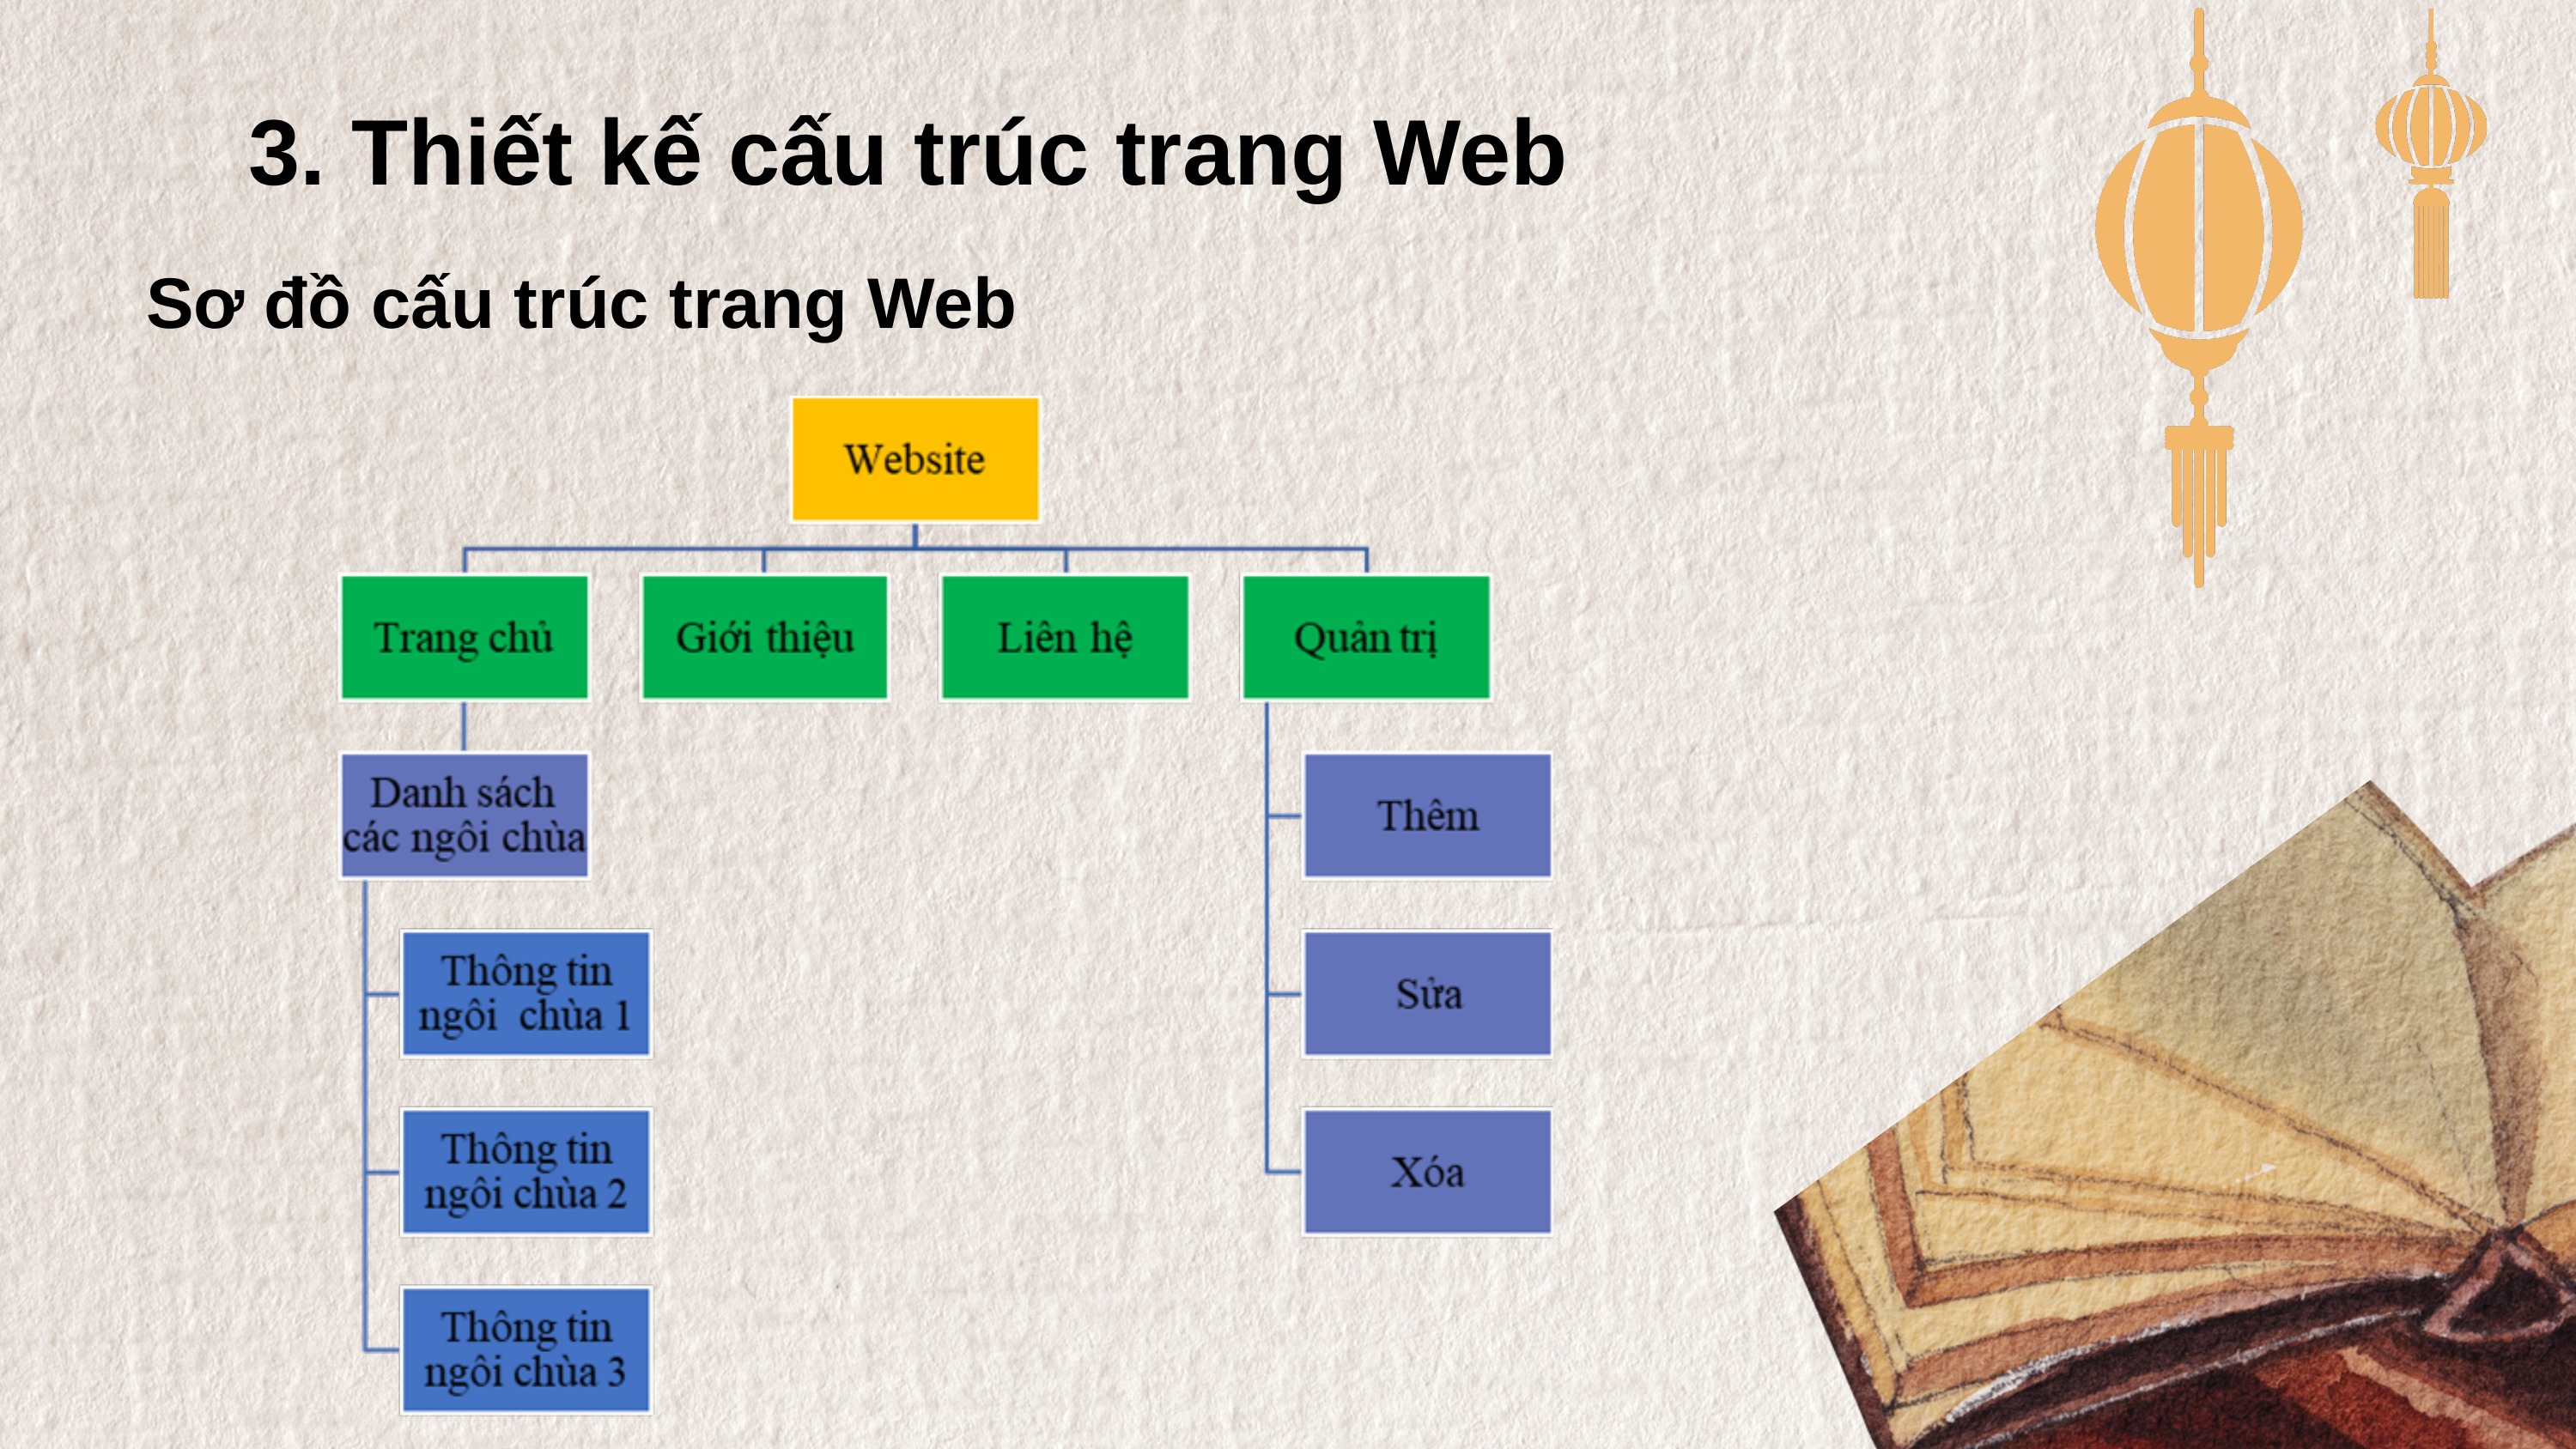

3. Thiết kế cấu trúc trang Web
Sơ đồ cấu trúc trang Web